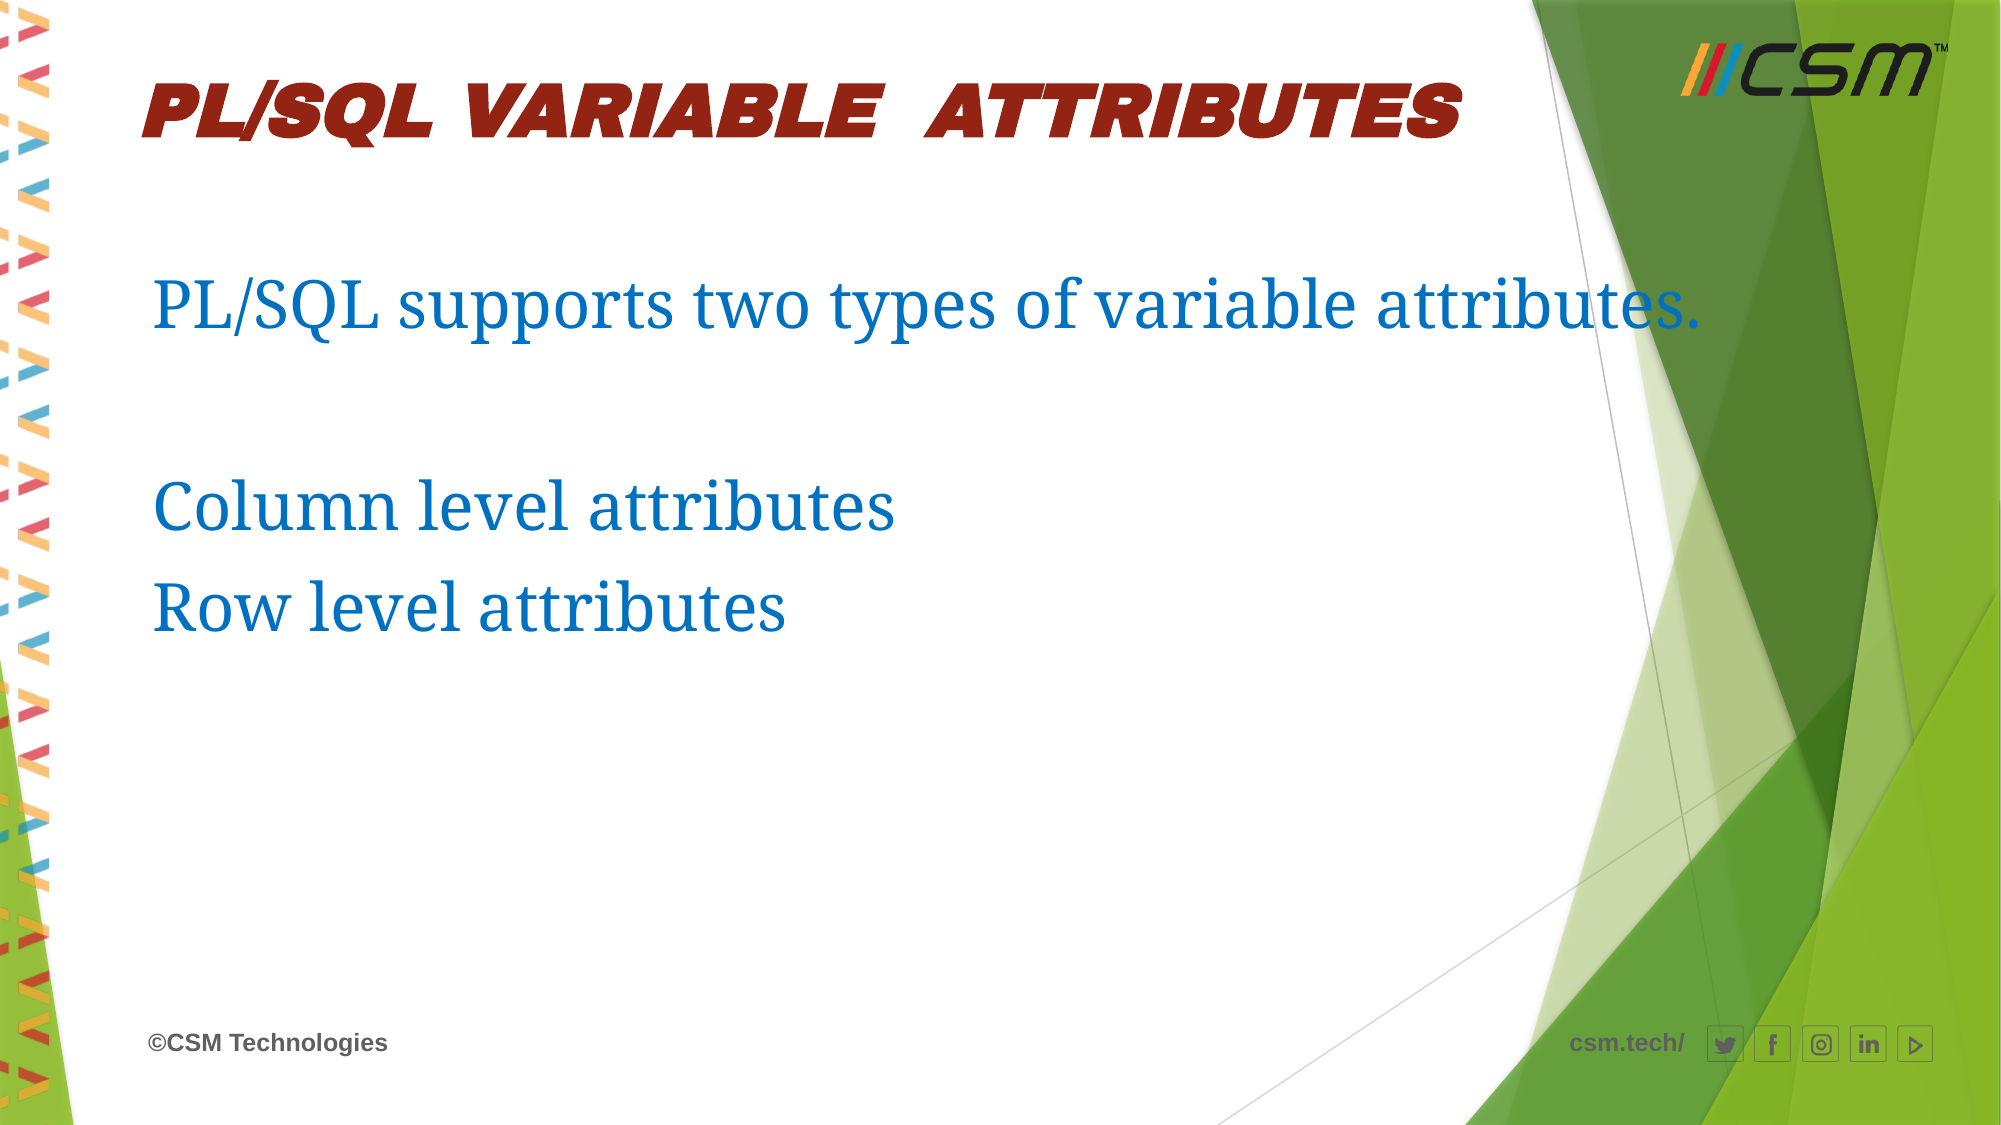

# PL/SQL VARIABLE  ATTRIBUTES
PL/SQL supports two types of variable attributes.

Column level attributes
Row level attributes